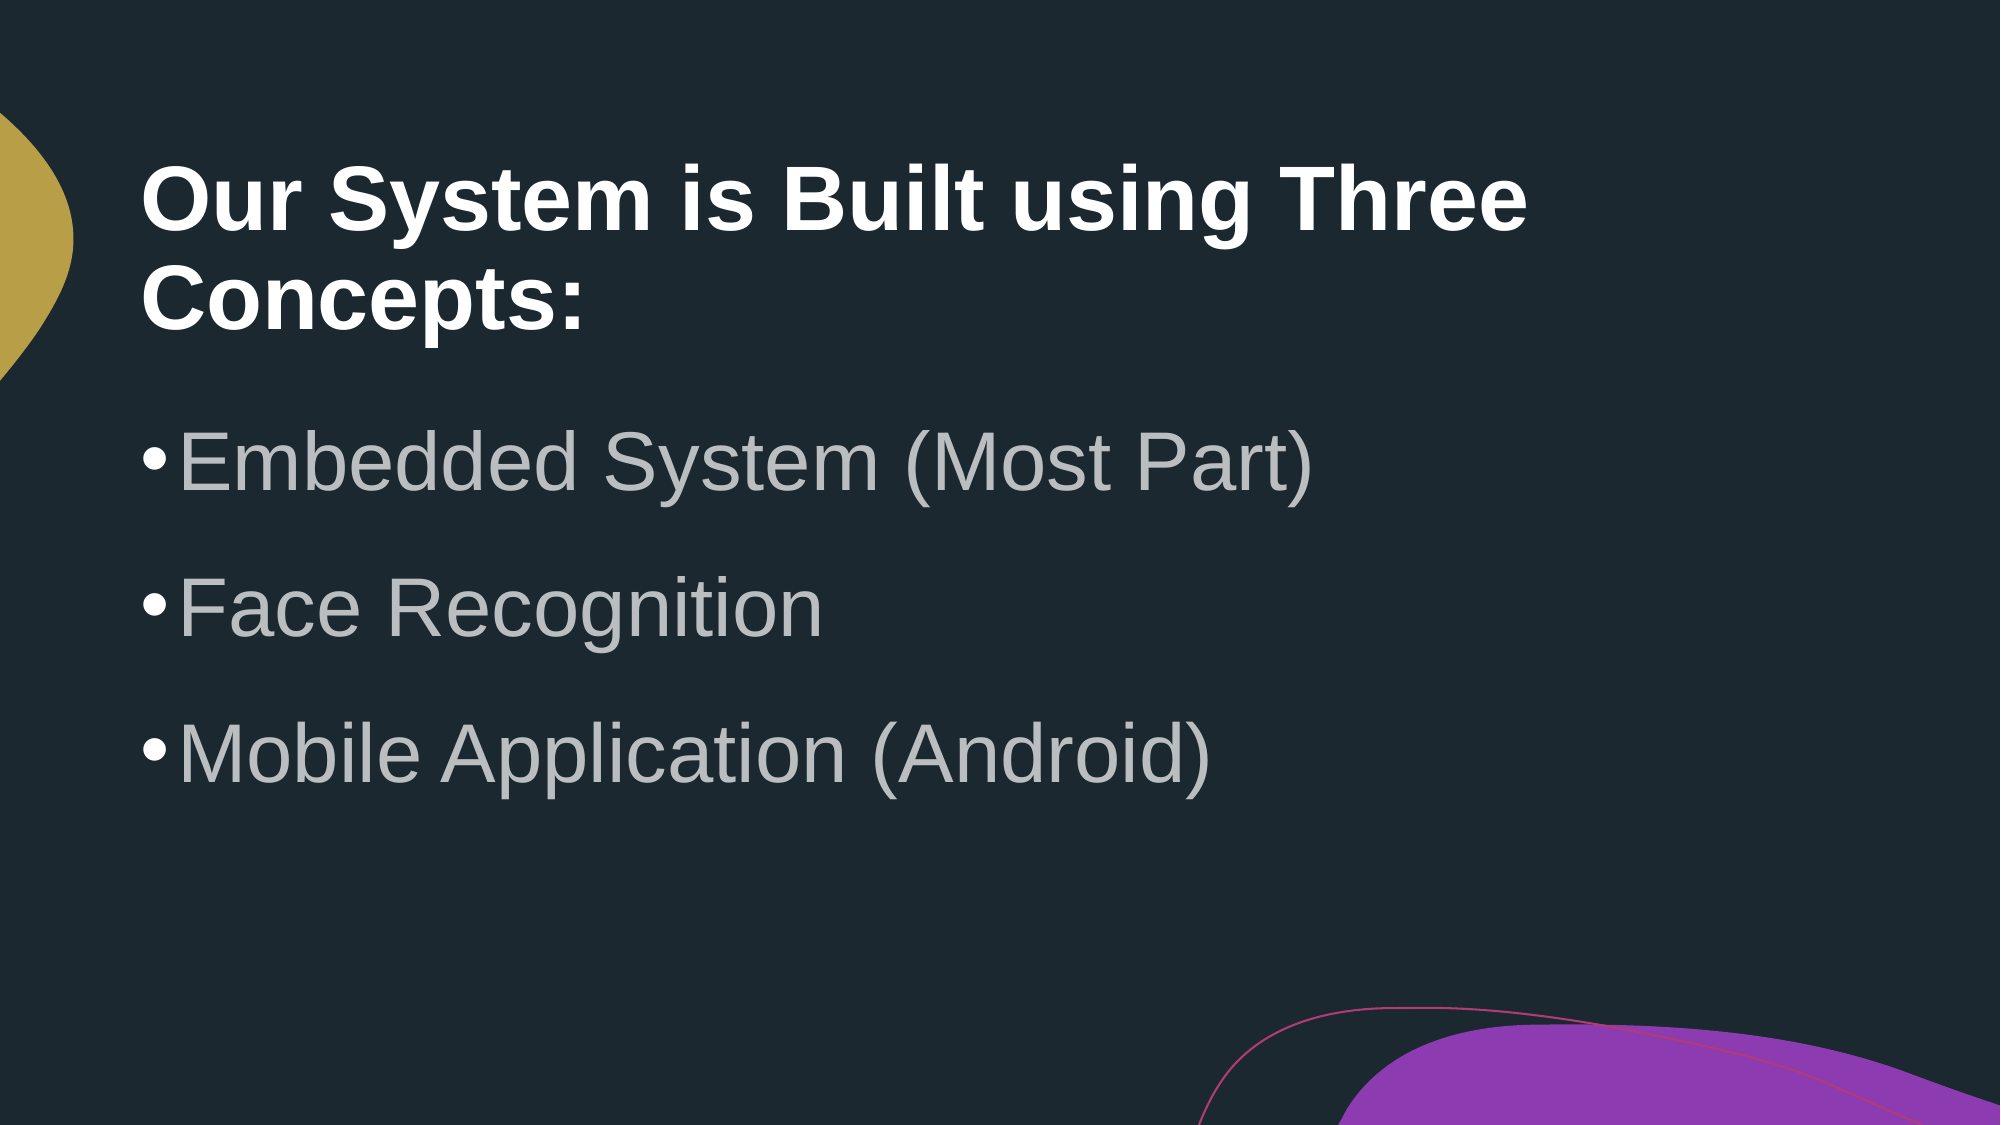

# Our System is Built using Three Concepts:
Embedded System (Most Part)
Face Recognition
Mobile Application (Android)